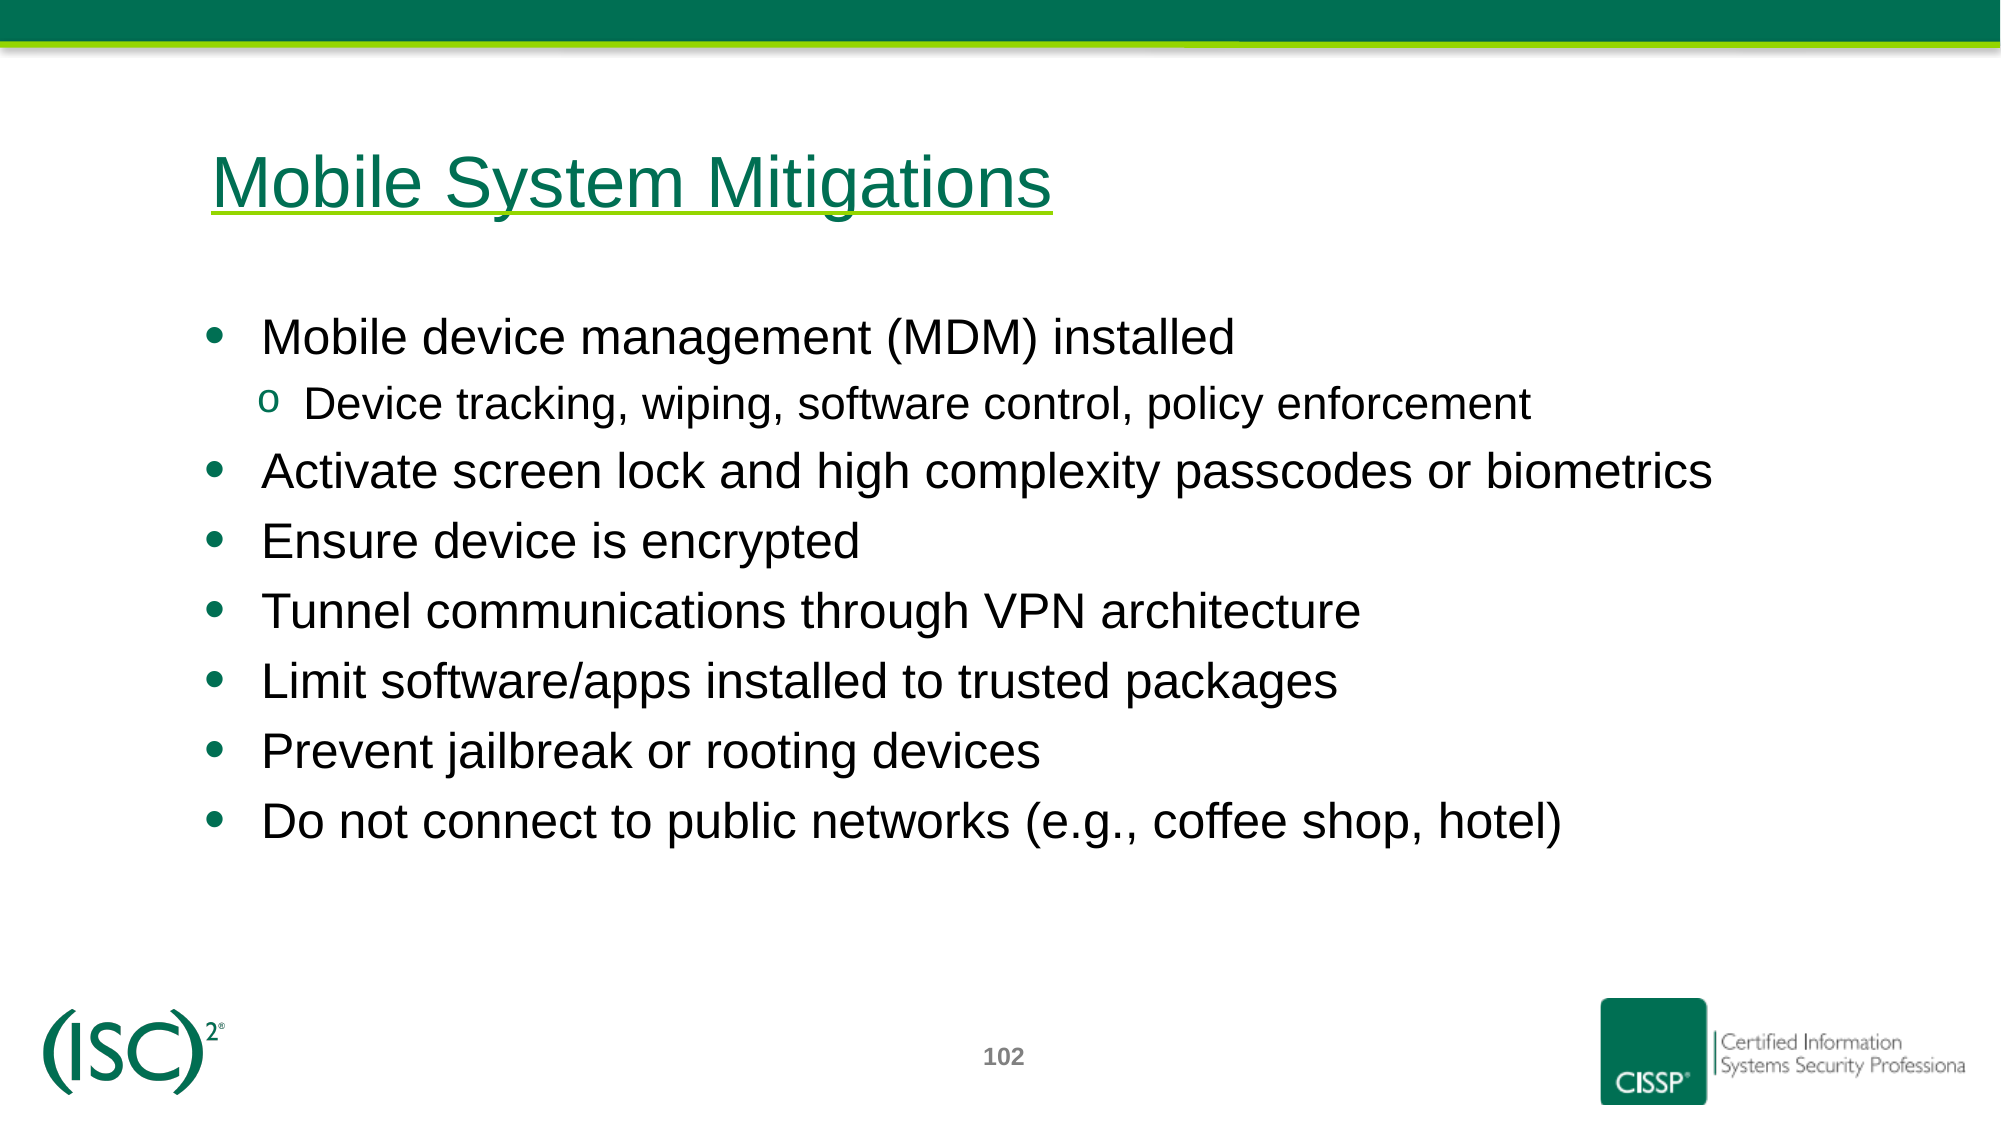

# Mobile System Mitigations
Mobile device management (MDM) installed
Device tracking, wiping, software control, policy enforcement
Activate screen lock and high complexity passcodes or biometrics
Ensure device is encrypted
Tunnel communications through VPN architecture
Limit software/apps installed to trusted packages
Prevent jailbreak or rooting devices
Do not connect to public networks (e.g., coffee shop, hotel)